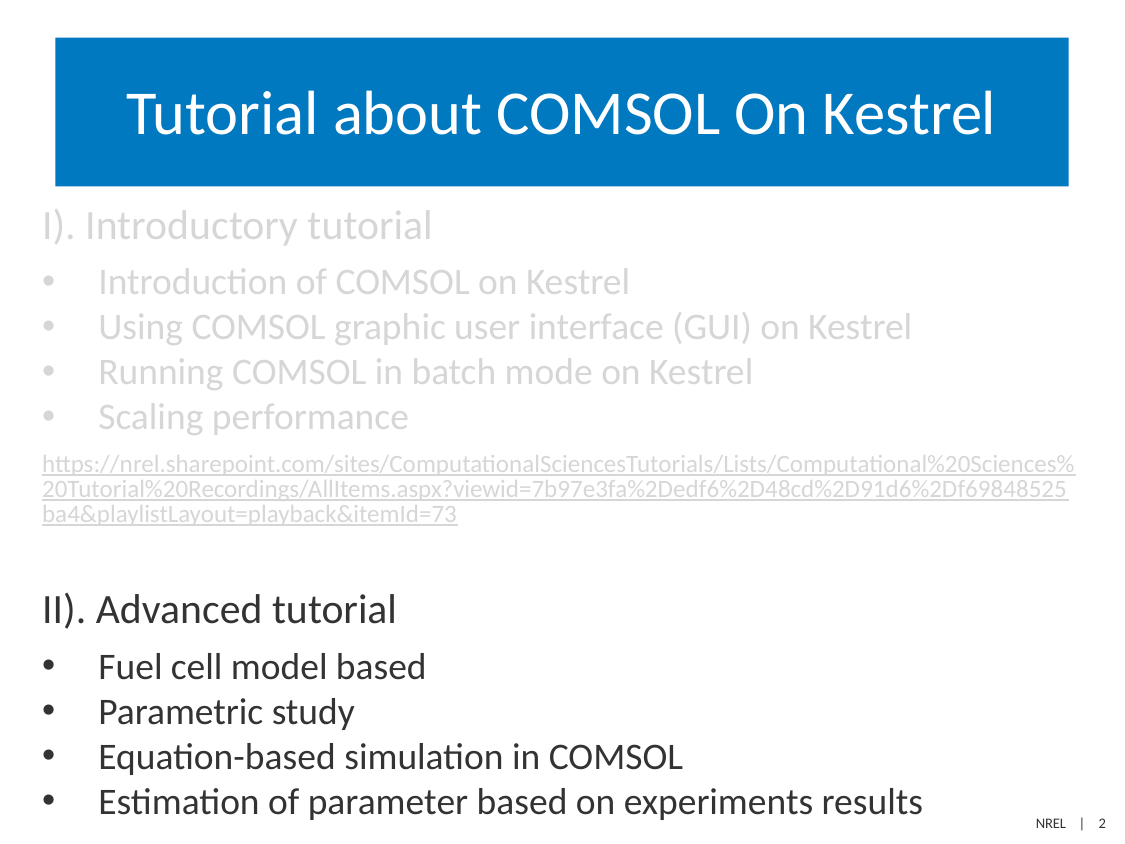

# Tutorial about COMSOL On Kestrel
I). Introductory tutorial

Introduction of COMSOL on Kestrel
Using COMSOL graphic user interface (GUI) on Kestrel
Running COMSOL in batch mode on Kestrel
Scaling performance

https://nrel.sharepoint.com/sites/ComputationalSciencesTutorials/Lists/Computational%20Sciences%20Tutorial%20Recordings/AllItems.aspx?viewid=7b97e3fa%2Dedf6%2D48cd%2D91d6%2Df69848525ba4&playlistLayout=playback&itemId=73

II). Advanced tutorial

Fuel cell model based
Parametric study
Equation-based simulation in COMSOL
Estimation of parameter based on experiments results